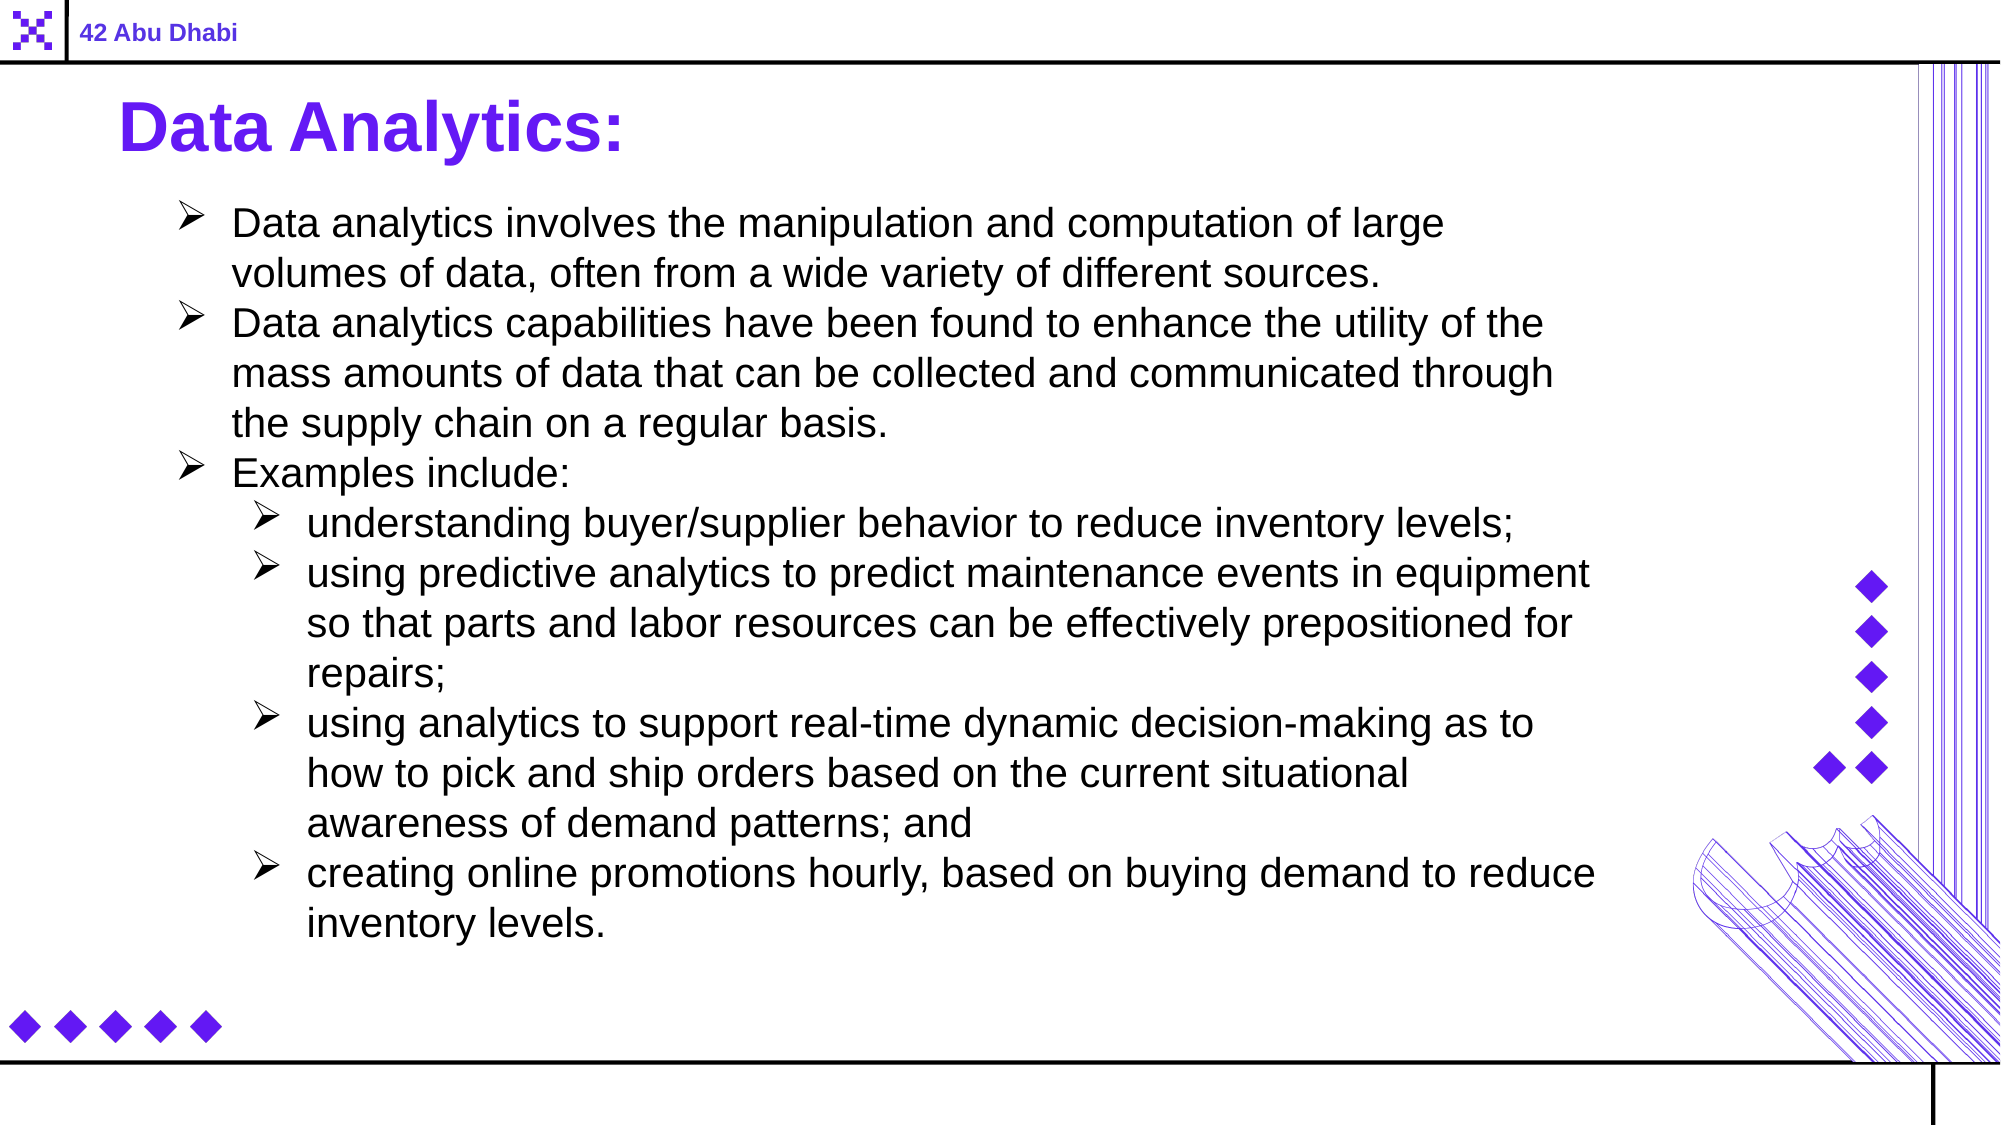

42 Abu Dhabi
Data Analytics:

Data analytics involves the manipulation and computation of large volumes of data, often from a wide variety of different sources.
Data analytics capabilities have been found to enhance the utility of the mass amounts of data that can be collected and communicated through the supply chain on a regular basis.
Examples include:
understanding buyer/supplier behavior to reduce inventory levels;
using predictive analytics to predict maintenance events in equipment so that parts and labor resources can be effectively prepositioned for repairs;
using analytics to support real-time dynamic decision-making as to how to pick and ship orders based on the current situational awareness of demand patterns; and
creating online promotions hourly, based on buying demand to reduce inventory levels.